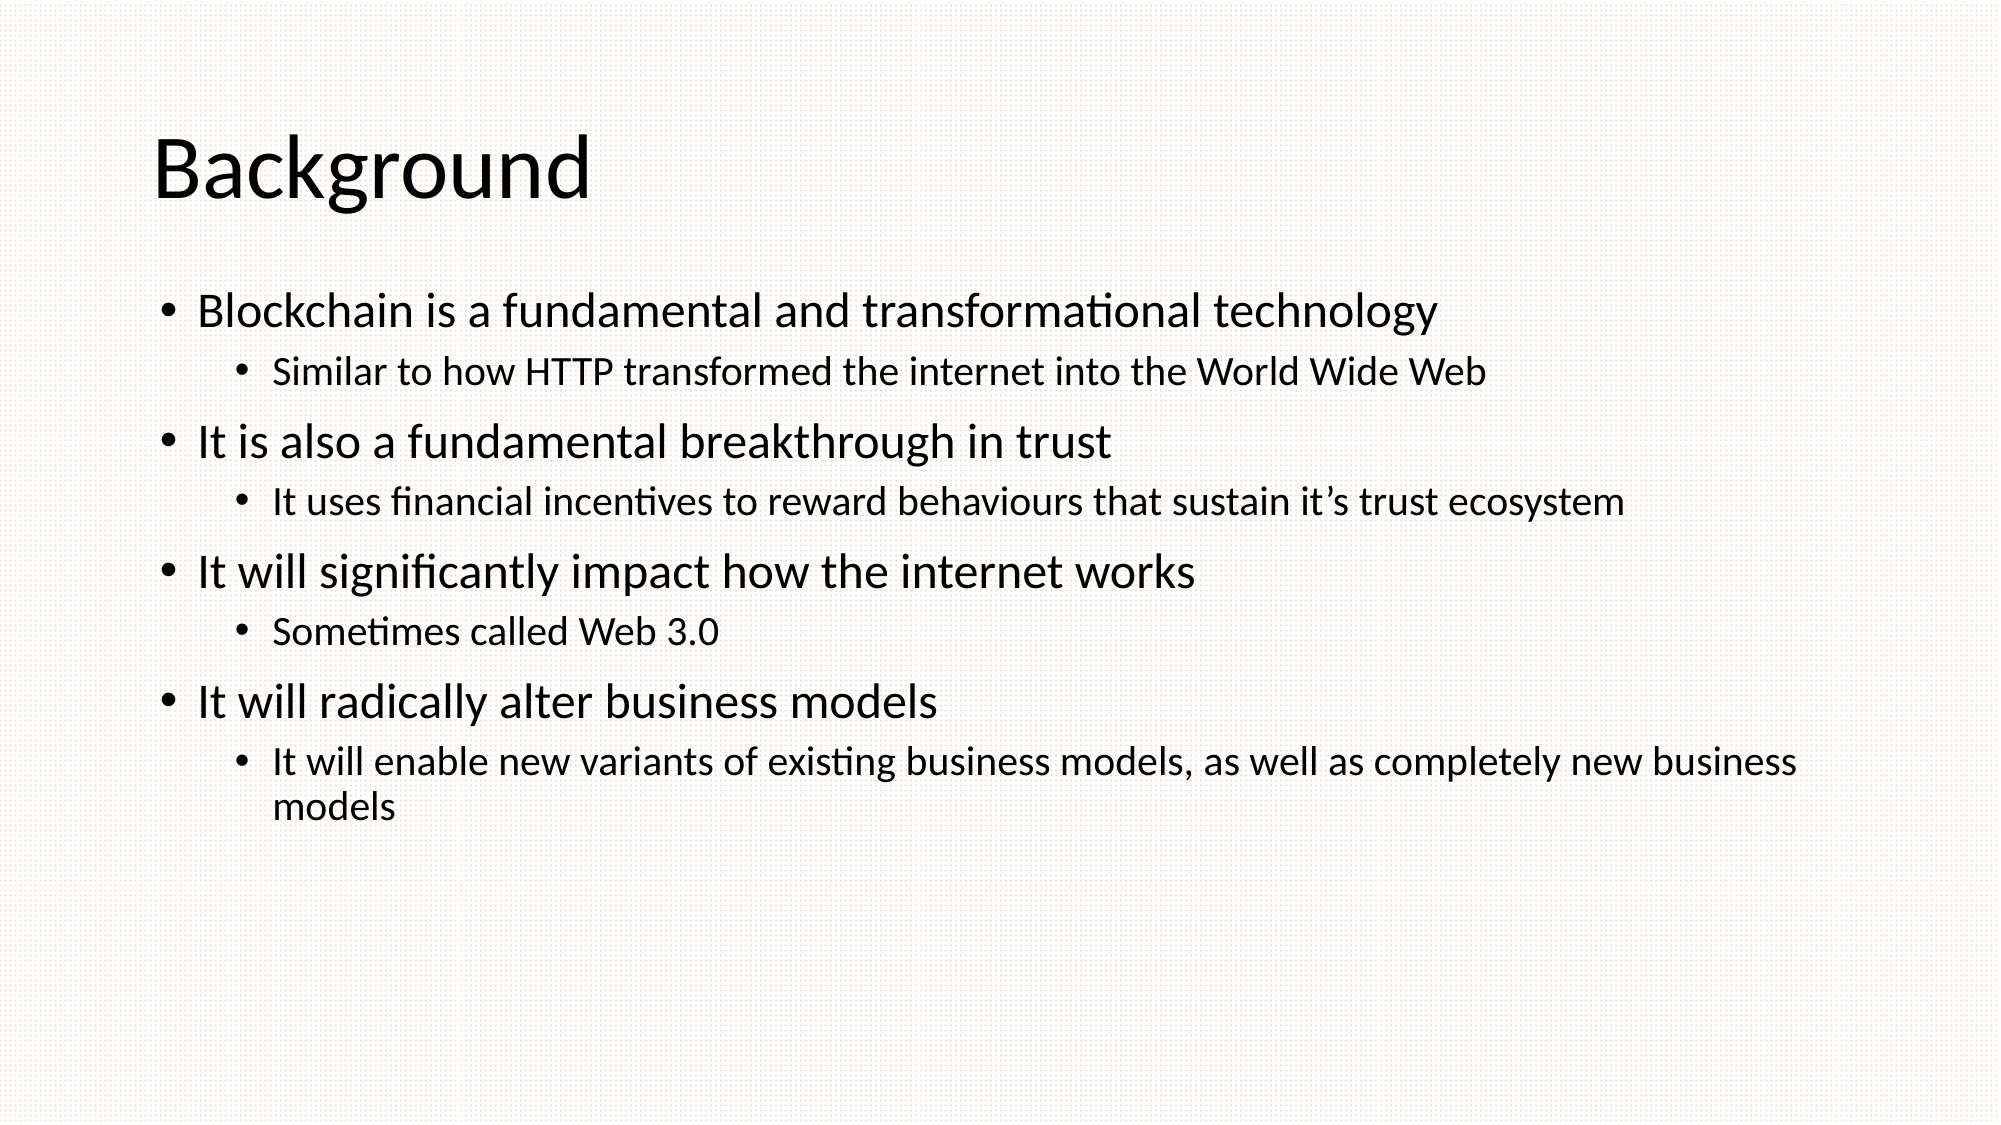

# Background
Blockchain is a fundamental and transformational technology
Similar to how HTTP transformed the internet into the World Wide Web
It is also a fundamental breakthrough in trust
It uses financial incentives to reward behaviours that sustain it’s trust ecosystem
It will significantly impact how the internet works
Sometimes called Web 3.0
It will radically alter business models
It will enable new variants of existing business models, as well as completely new business models